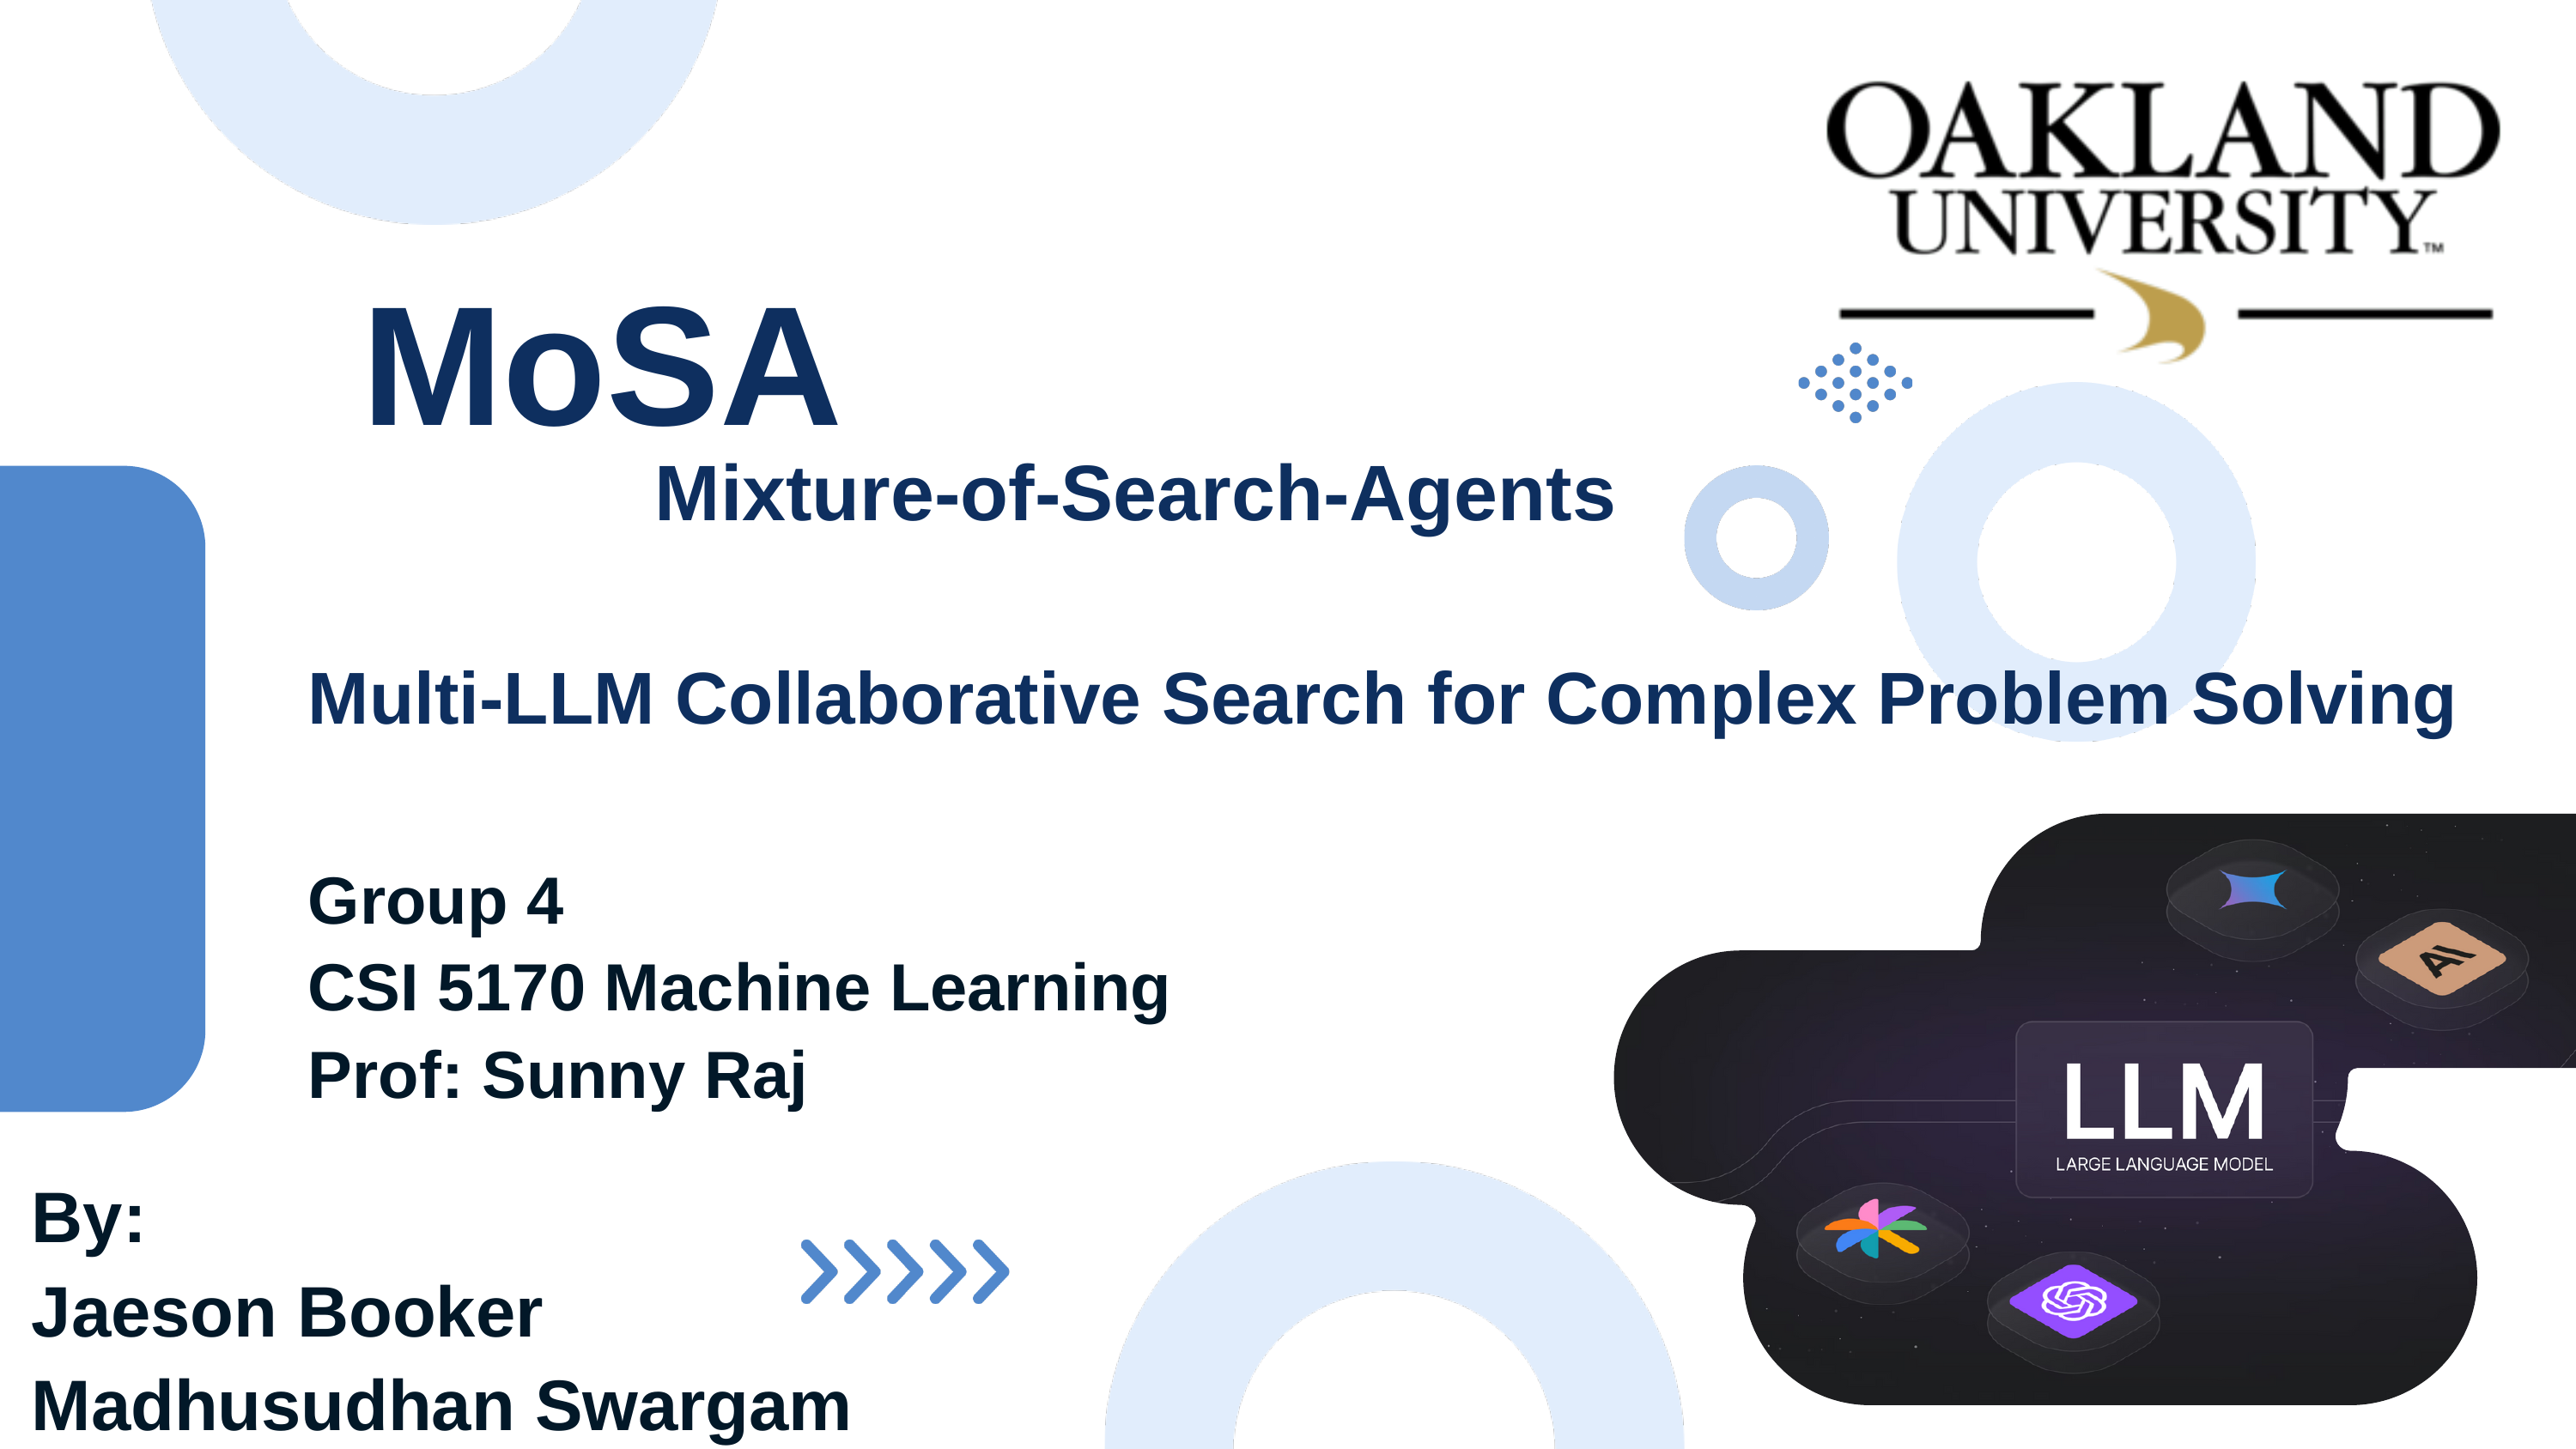

MoSA

Mixture-of-Search-Agents

Multi-LLM Collaborative Search for Complex Problem Solving

Group 4
CSI 5170 Machine Learning
Prof: Sunny Raj

By:
Jaeson Booker
Madhusudhan Swargam